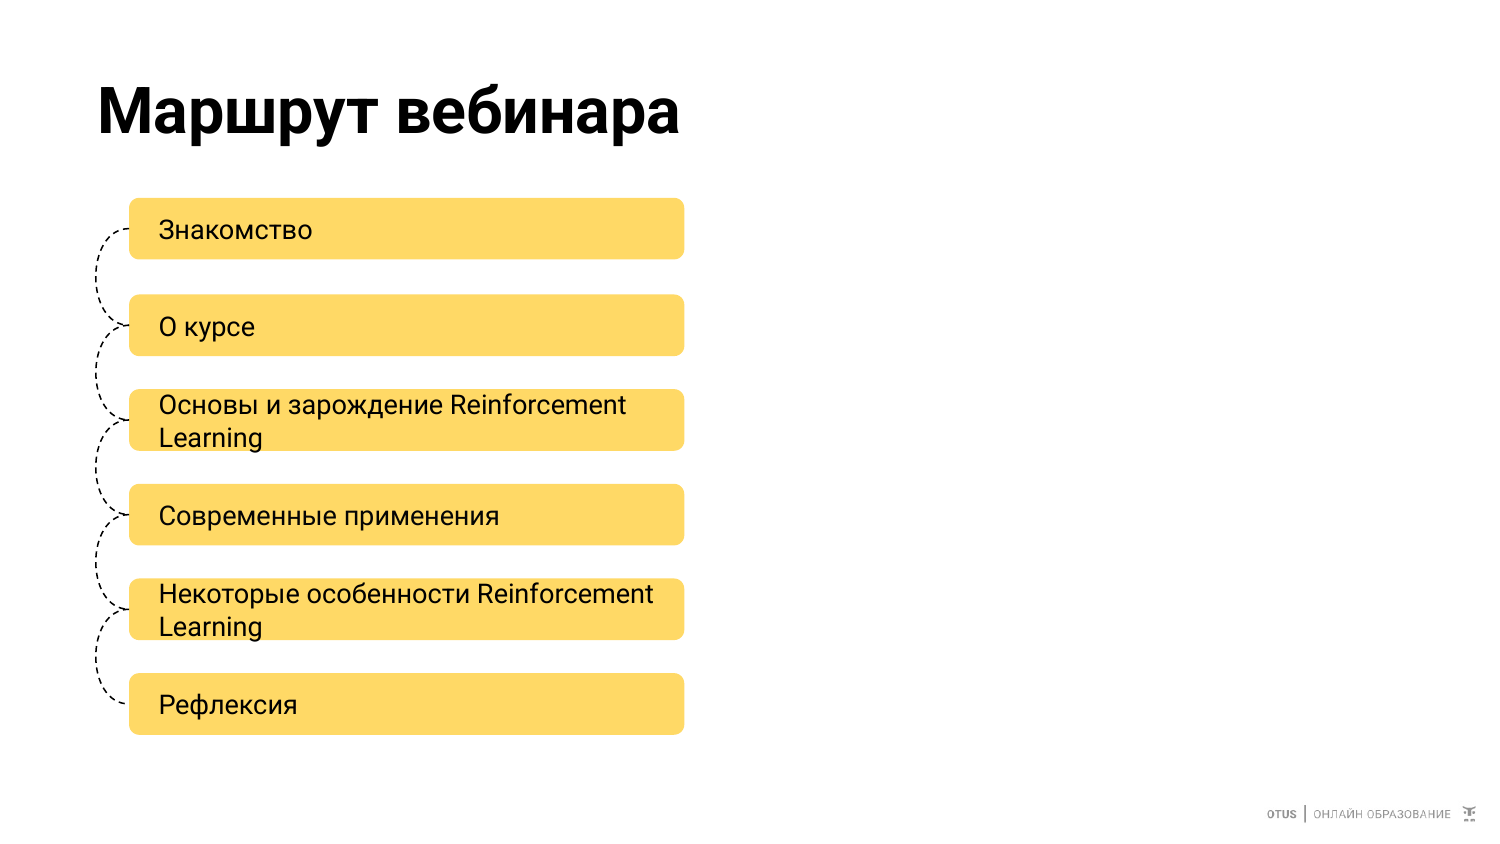

# Маршрут вебинара
Знакомство
О курсе
Основы и зарождение Reinforcement Learning
Современные применения
Некоторые особенности Reinforcement Learning
Рефлексия